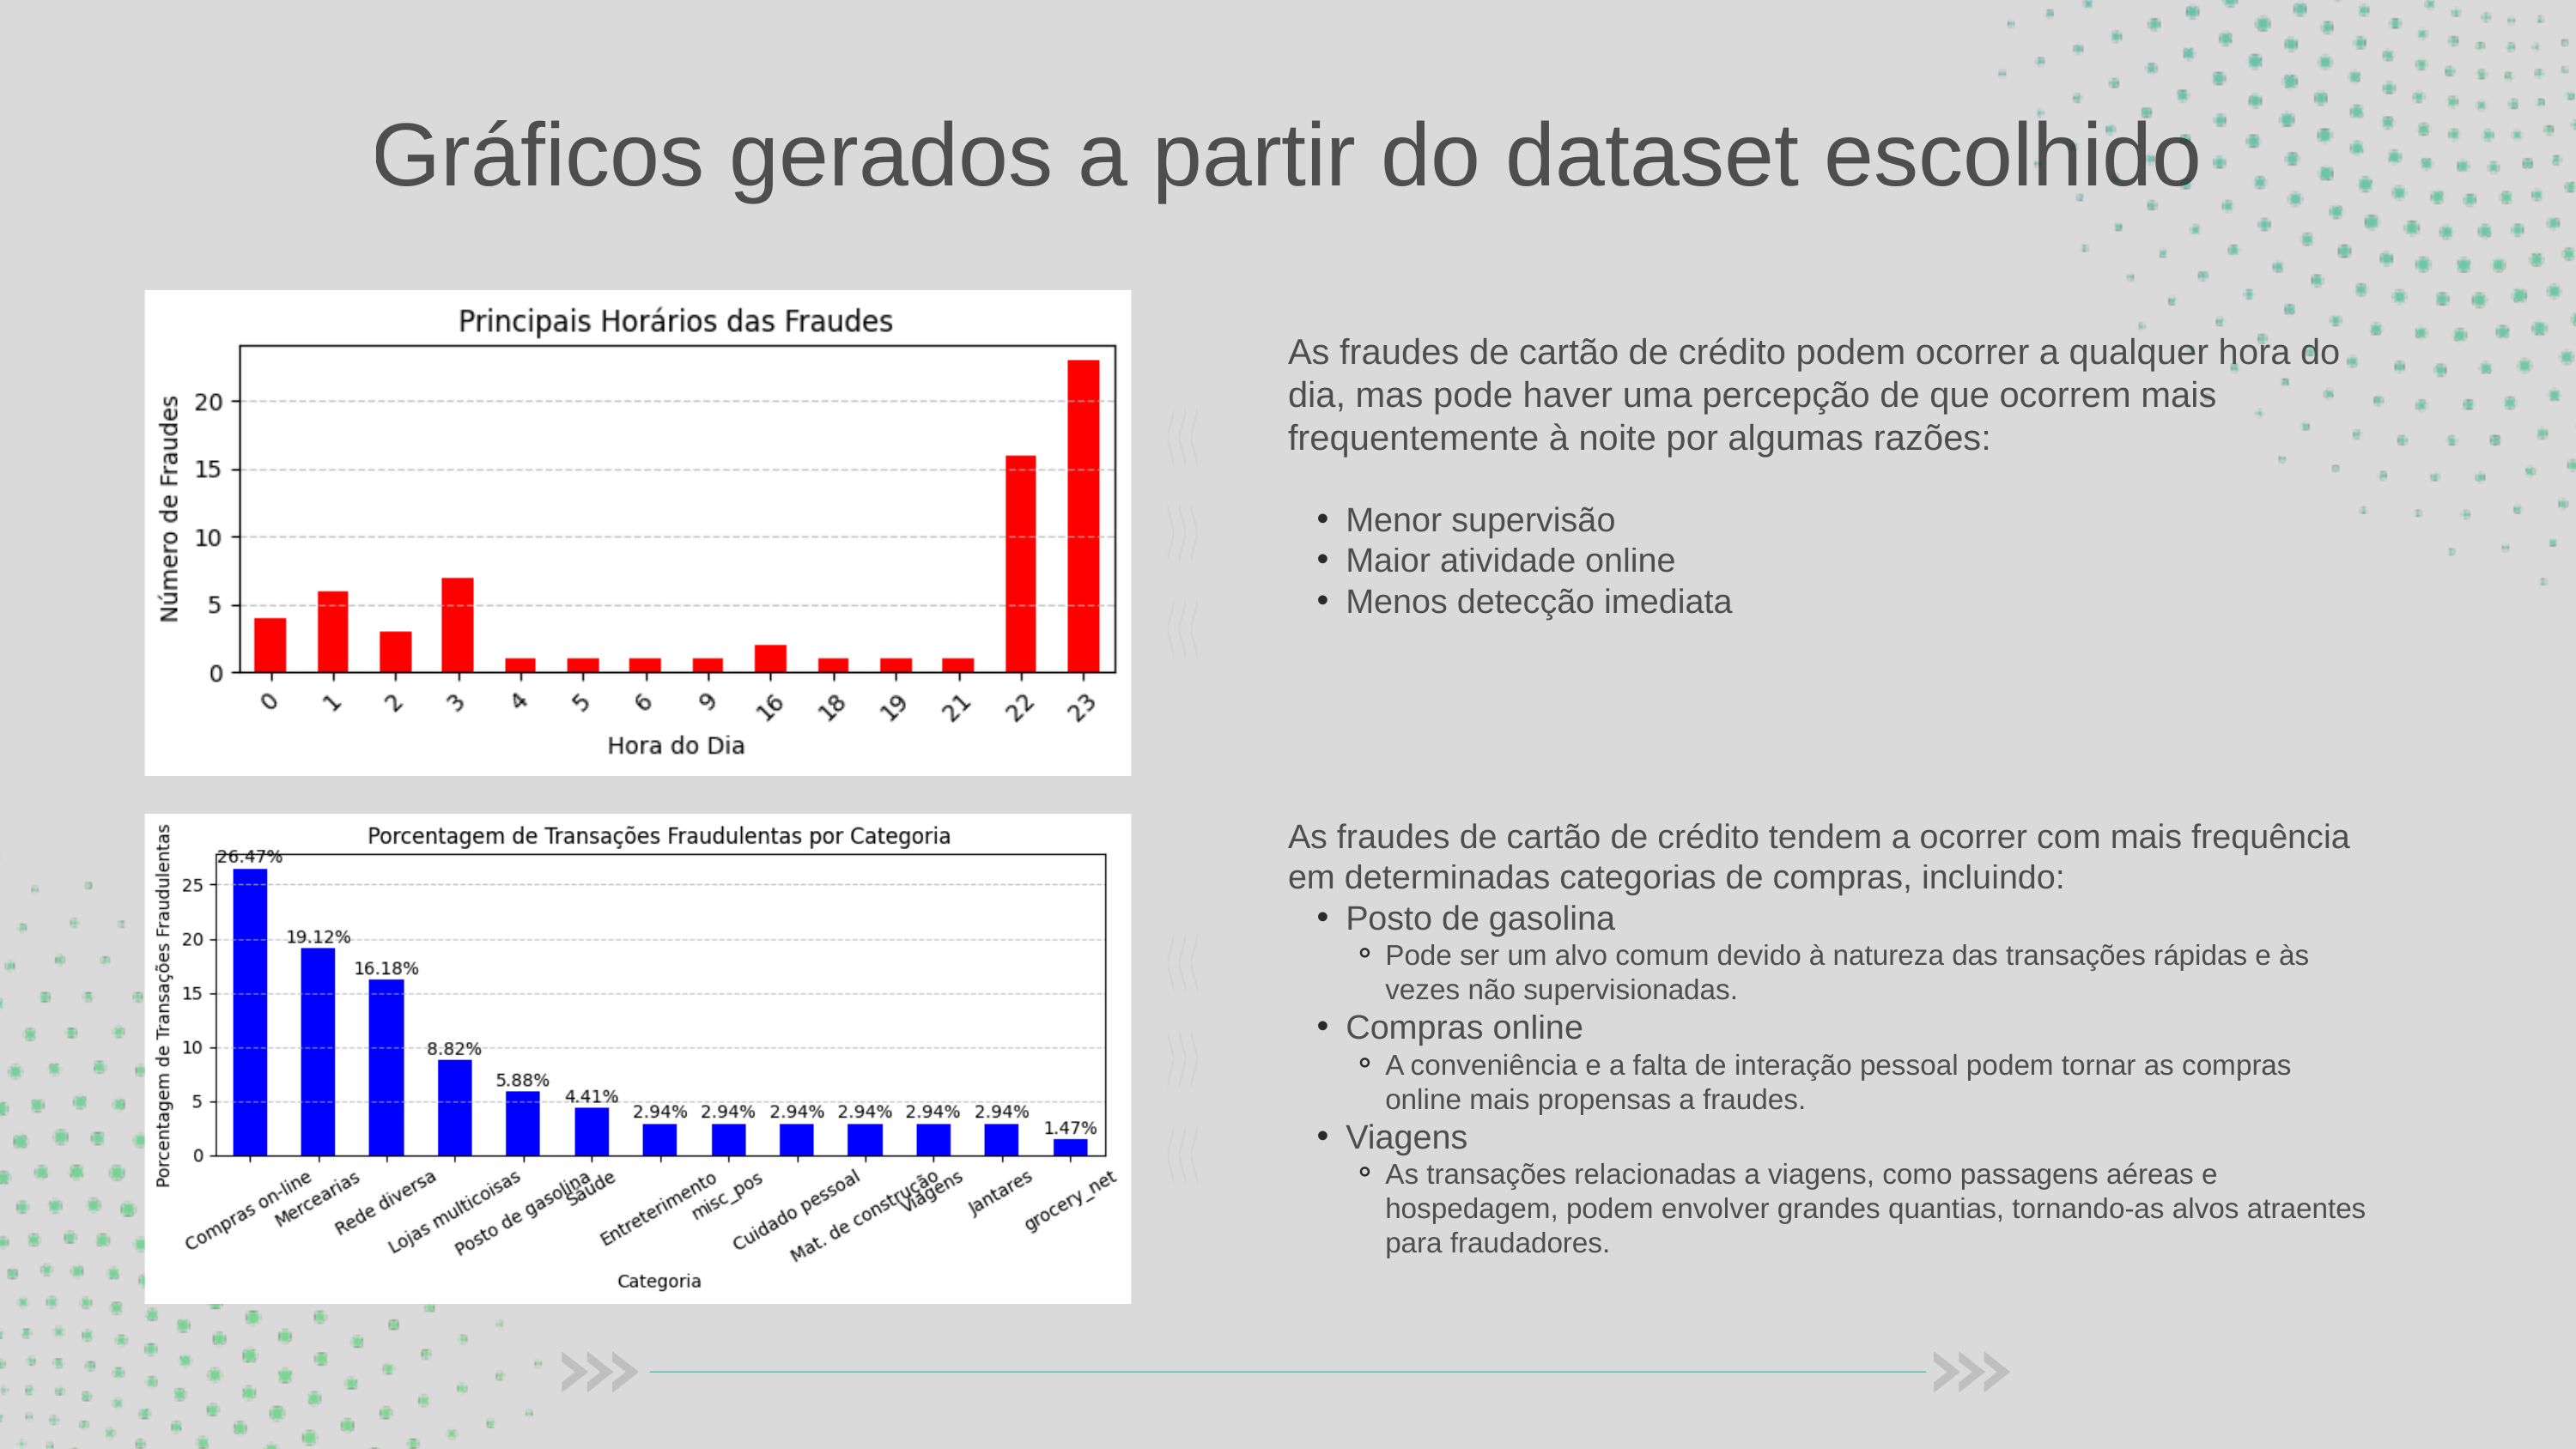

Gráficos gerados a partir do dataset escolhido

As fraudes de cartão de crédito podem ocorrer a qualquer hora do dia, mas pode haver uma percepção de que ocorrem mais frequentemente à noite por algumas razões:

Menor supervisão
Maior atividade online
Menos detecção imediata

As fraudes de cartão de crédito tendem a ocorrer com mais frequência em determinadas categorias de compras, incluindo:
Posto de gasolina
Pode ser um alvo comum devido à natureza das transações rápidas e às vezes não supervisionadas.
Compras online
A conveniência e a falta de interação pessoal podem tornar as compras online mais propensas a fraudes.
Viagens
As transações relacionadas a viagens, como passagens aéreas e hospedagem, podem envolver grandes quantias, tornando-as alvos atraentes para fraudadores.